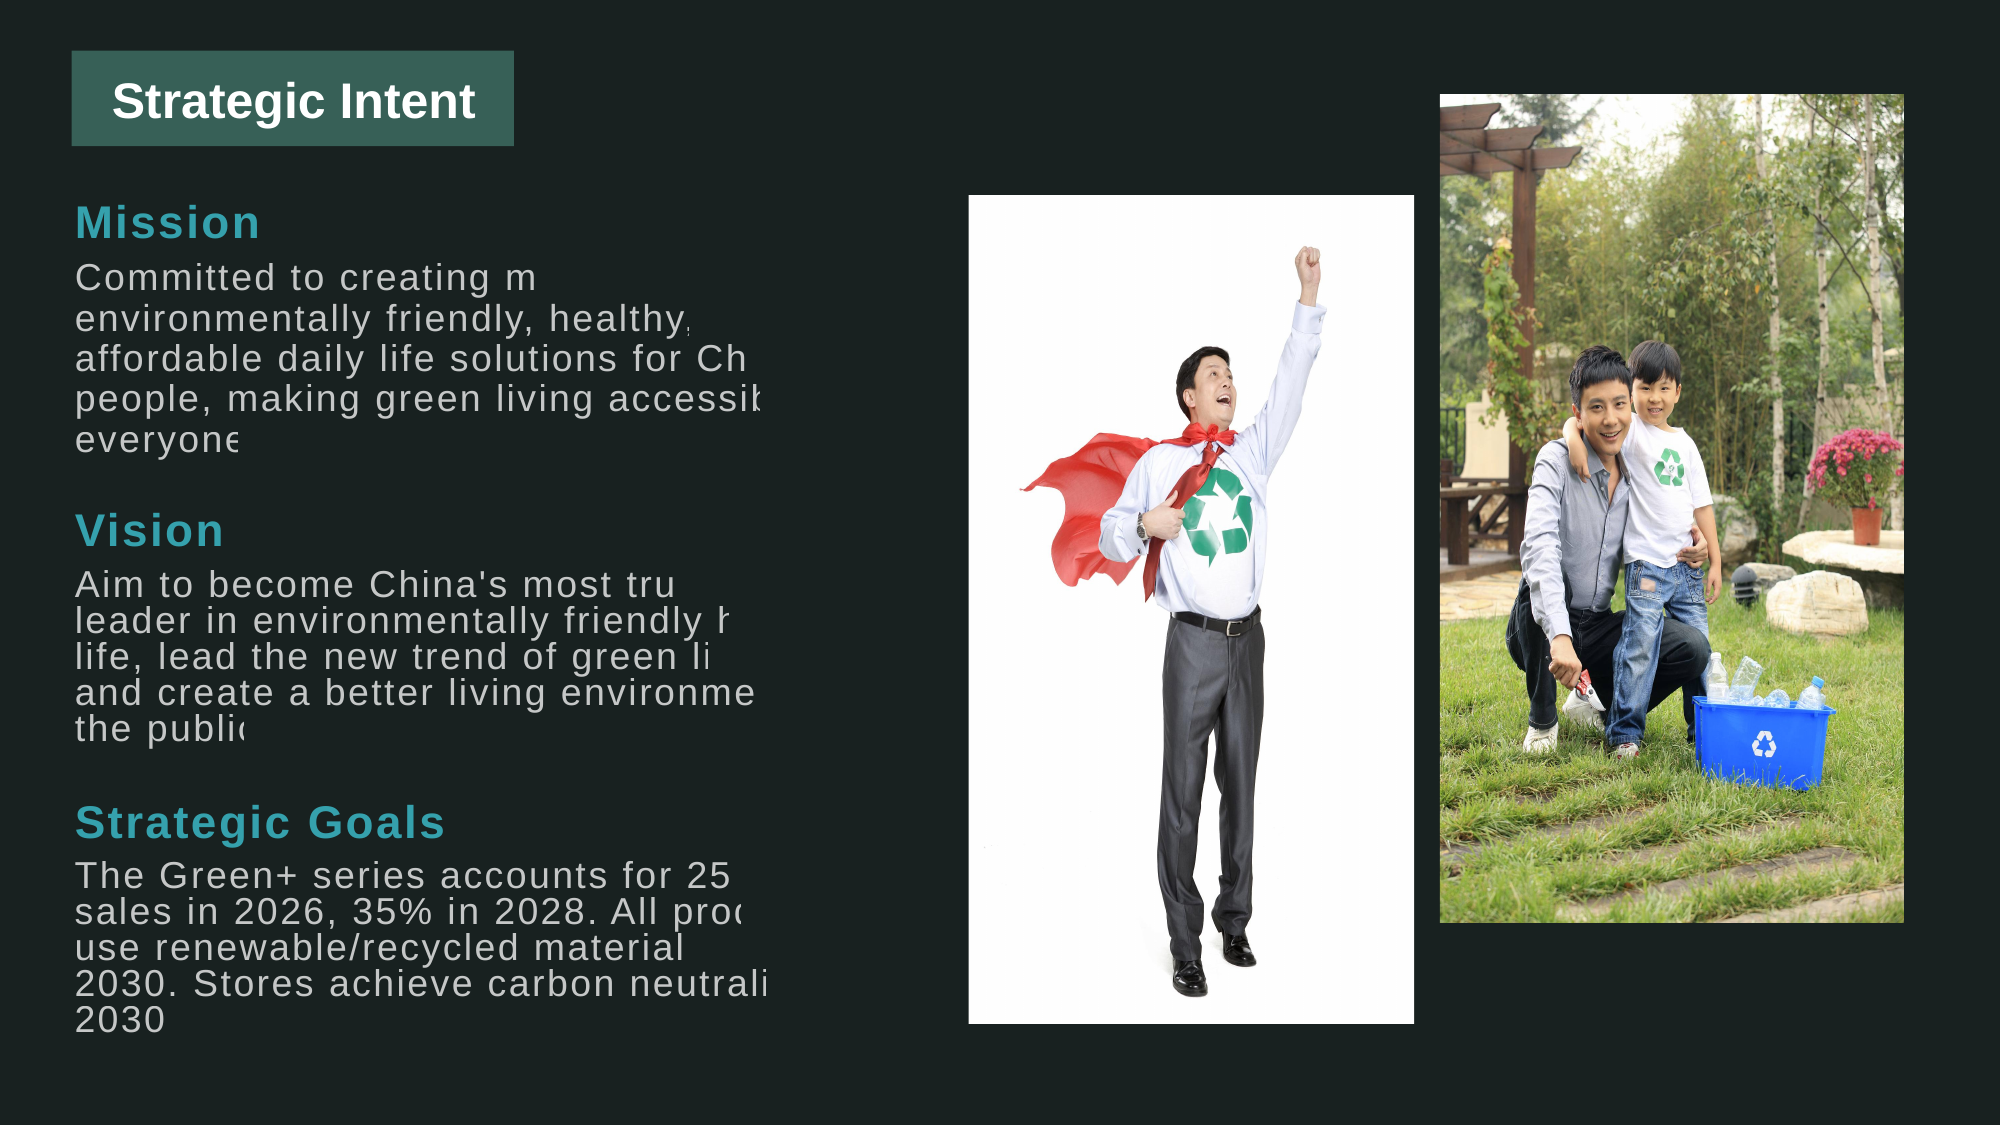

Strategic Intent

Mission
Committed to creating more environmentally friendly, healthy, and affordable daily life solutions for Chinese people, making green living accessible to everyone.
Vision
Aim to become China's most trusted leader in environmentally friendly home life, lead the new trend of green living, and create a better living environment for the public.
Strategic Goals
The Green+ series accounts for 25% of sales in 2026, 35% in 2028. All products use renewable/recycled materials by 2030. Stores achieve carbon neutrality by 2030.